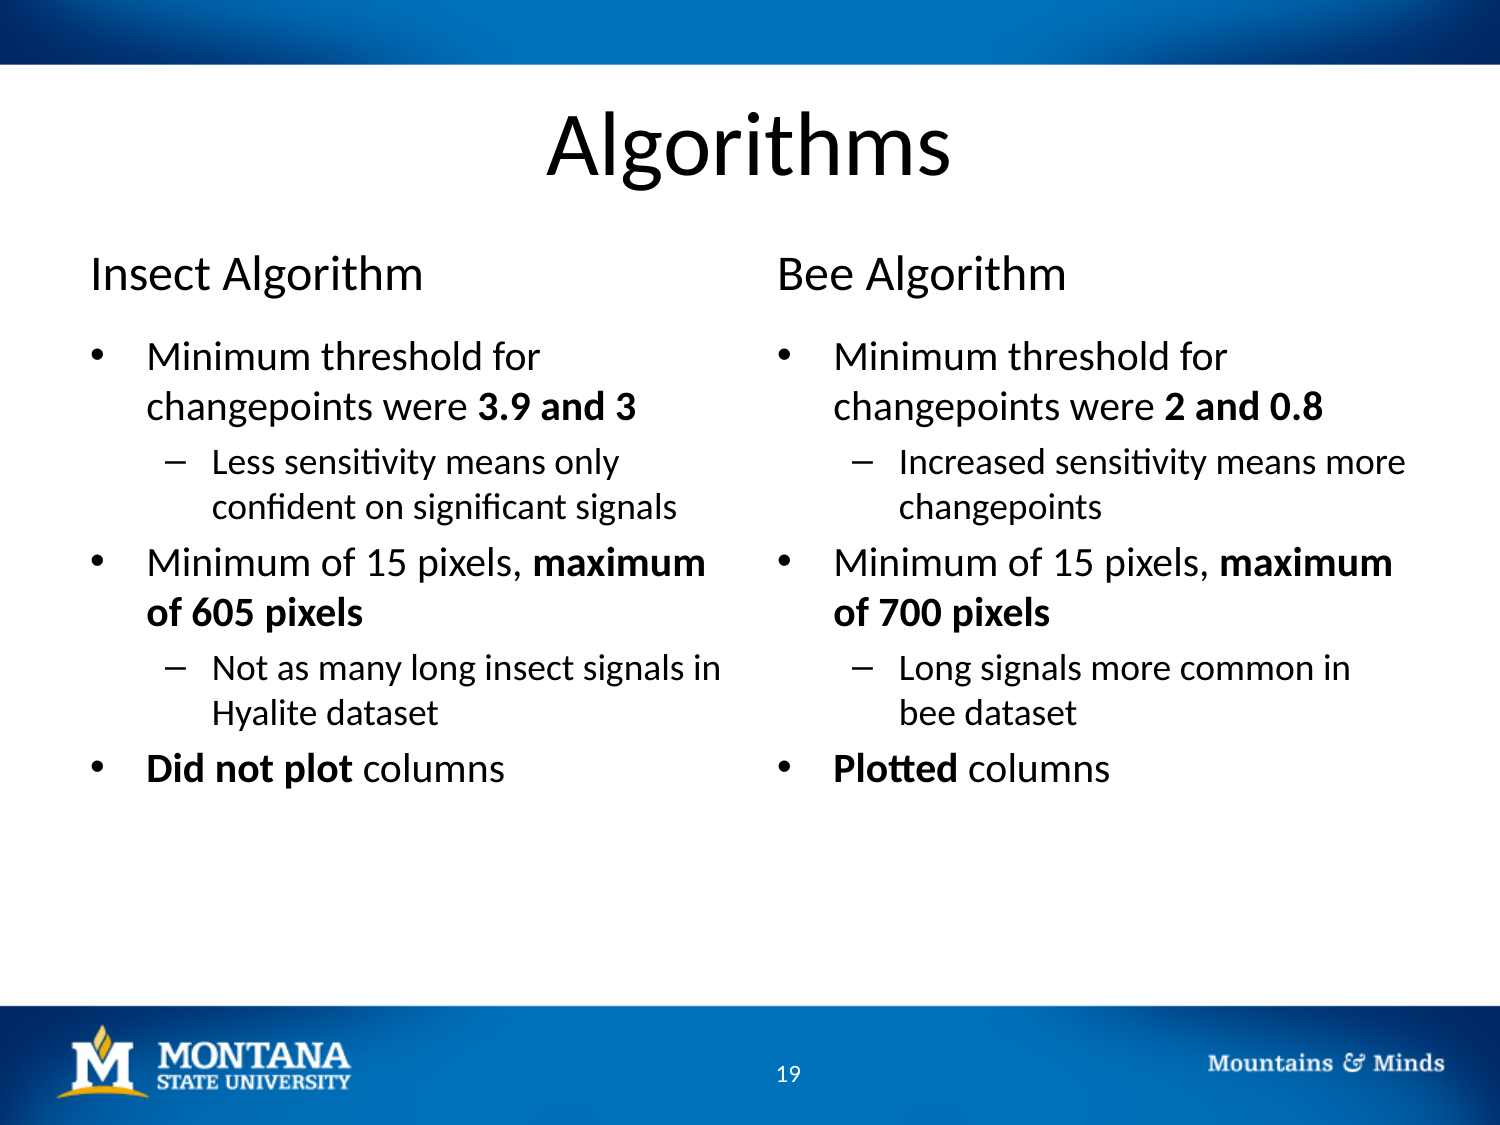

# Algorithms
Insect Algorithm
Bee Algorithm
Minimum threshold for changepoints were 3.9 and 3
Less sensitivity means only confident on significant signals
Minimum of 15 pixels, maximum of 605 pixels
Not as many long insect signals in Hyalite dataset
Did not plot columns
Minimum threshold for changepoints were 2 and 0.8
Increased sensitivity means more changepoints
Minimum of 15 pixels, maximum of 700 pixels
Long signals more common in bee dataset
Plotted columns
19